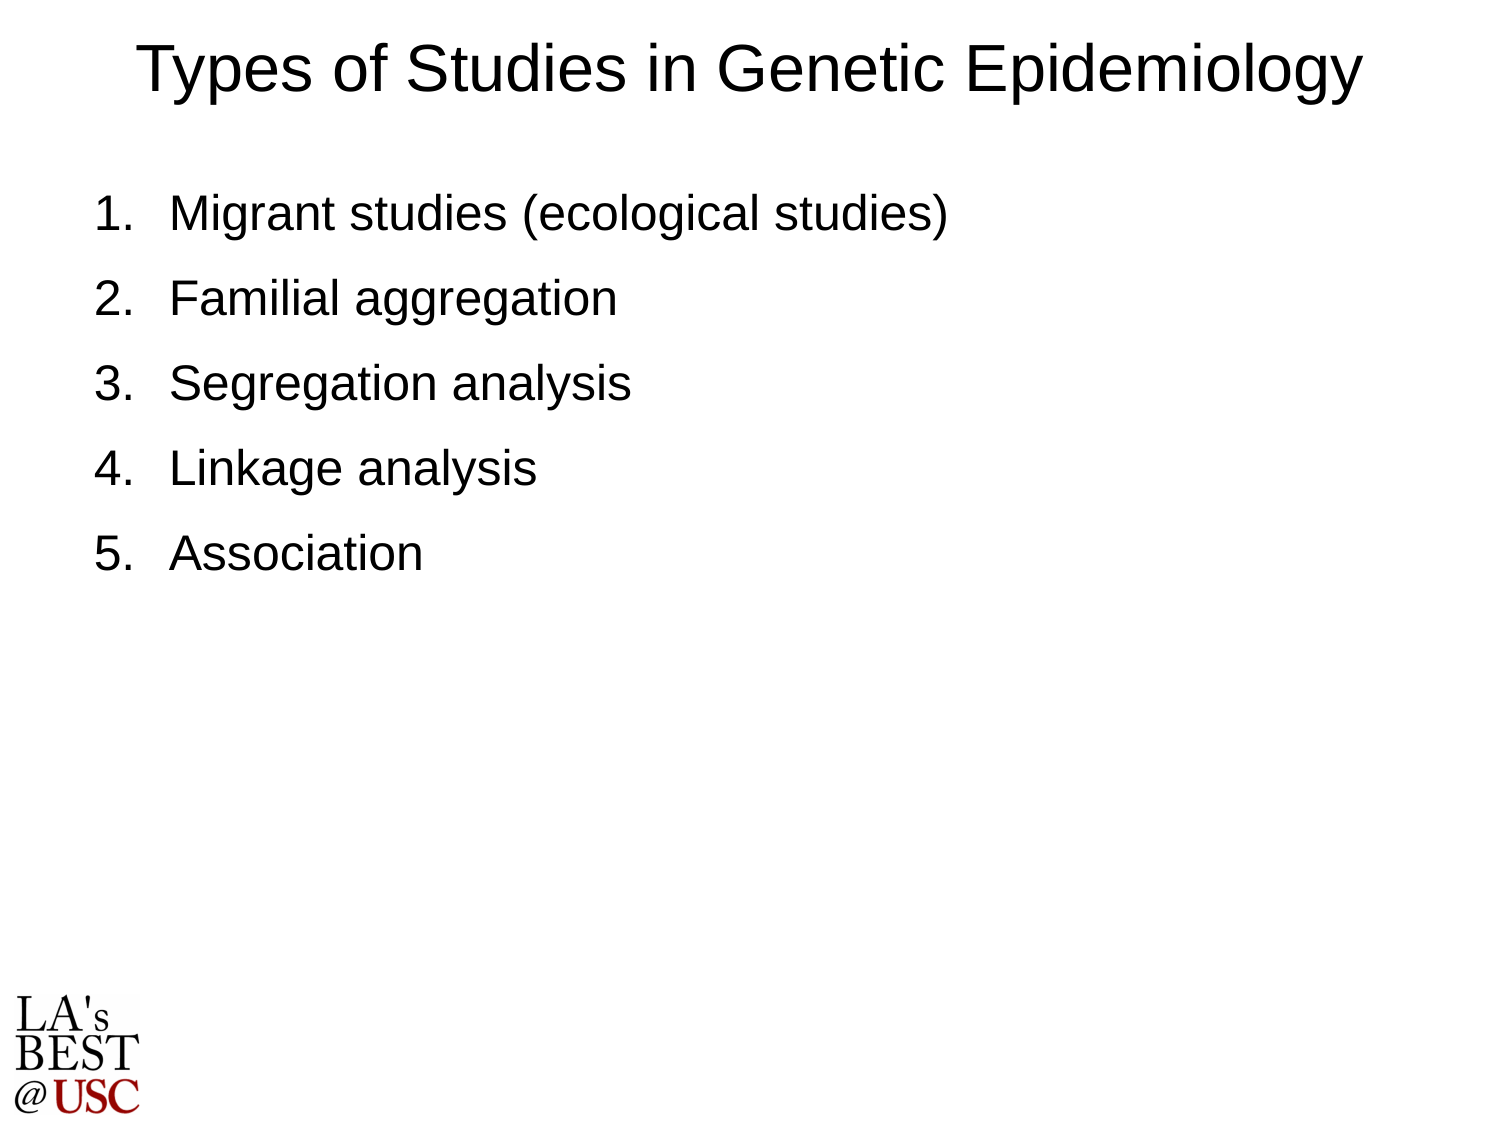

Types of Studies in Genetic Epidemiology
Migrant studies (ecological studies)
Familial aggregation
Segregation analysis
Linkage analysis
Association